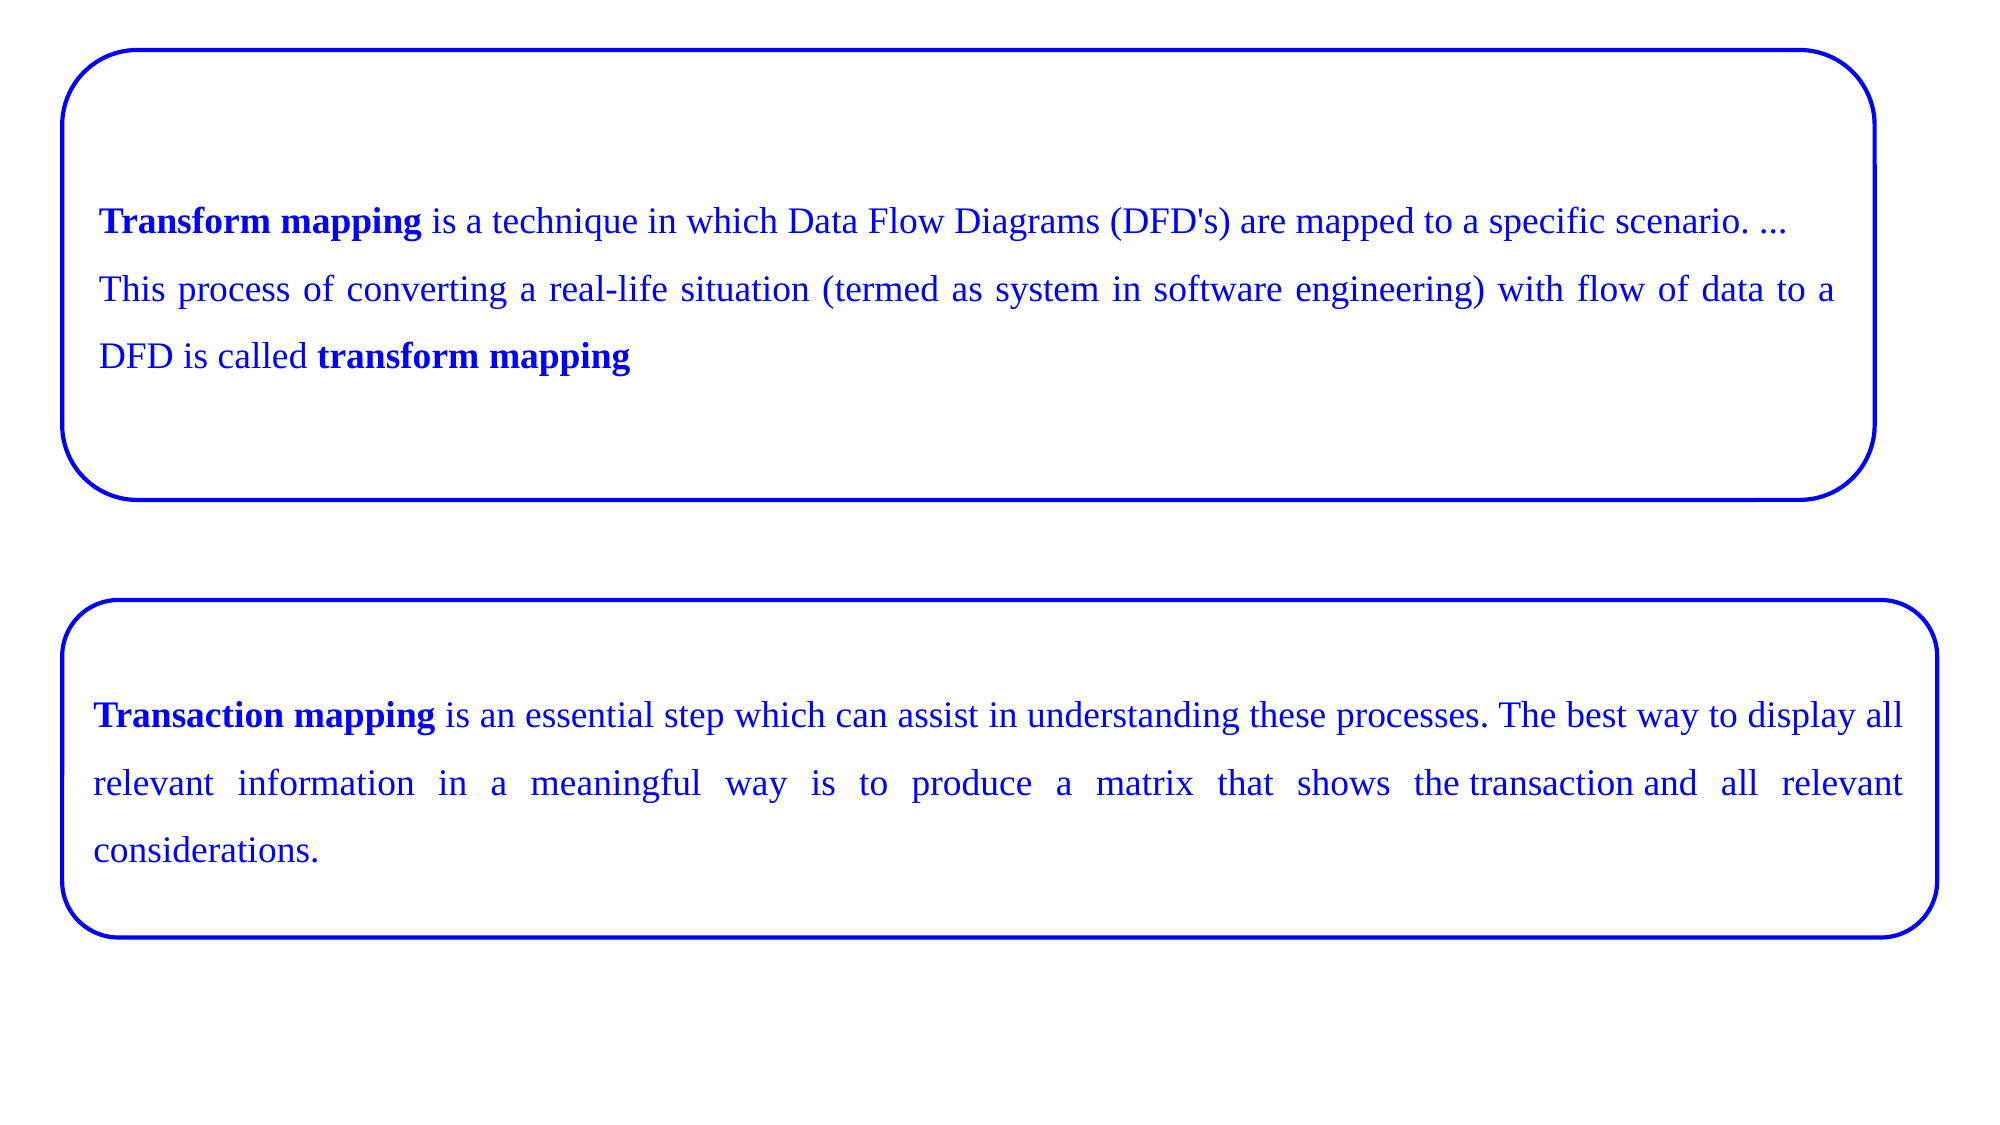

Transform mapping is a technique in which Data Flow Diagrams (DFD's) are mapped to a specific scenario. ...
This process of converting a real-life situation (termed as system in software engineering) with flow of data to a DFD is called transform mapping.
Transaction mapping is an essential step which can assist in understanding these processes. The best way to display all relevant information in a meaningful way is to produce a matrix that shows the transaction and all relevant considerations.